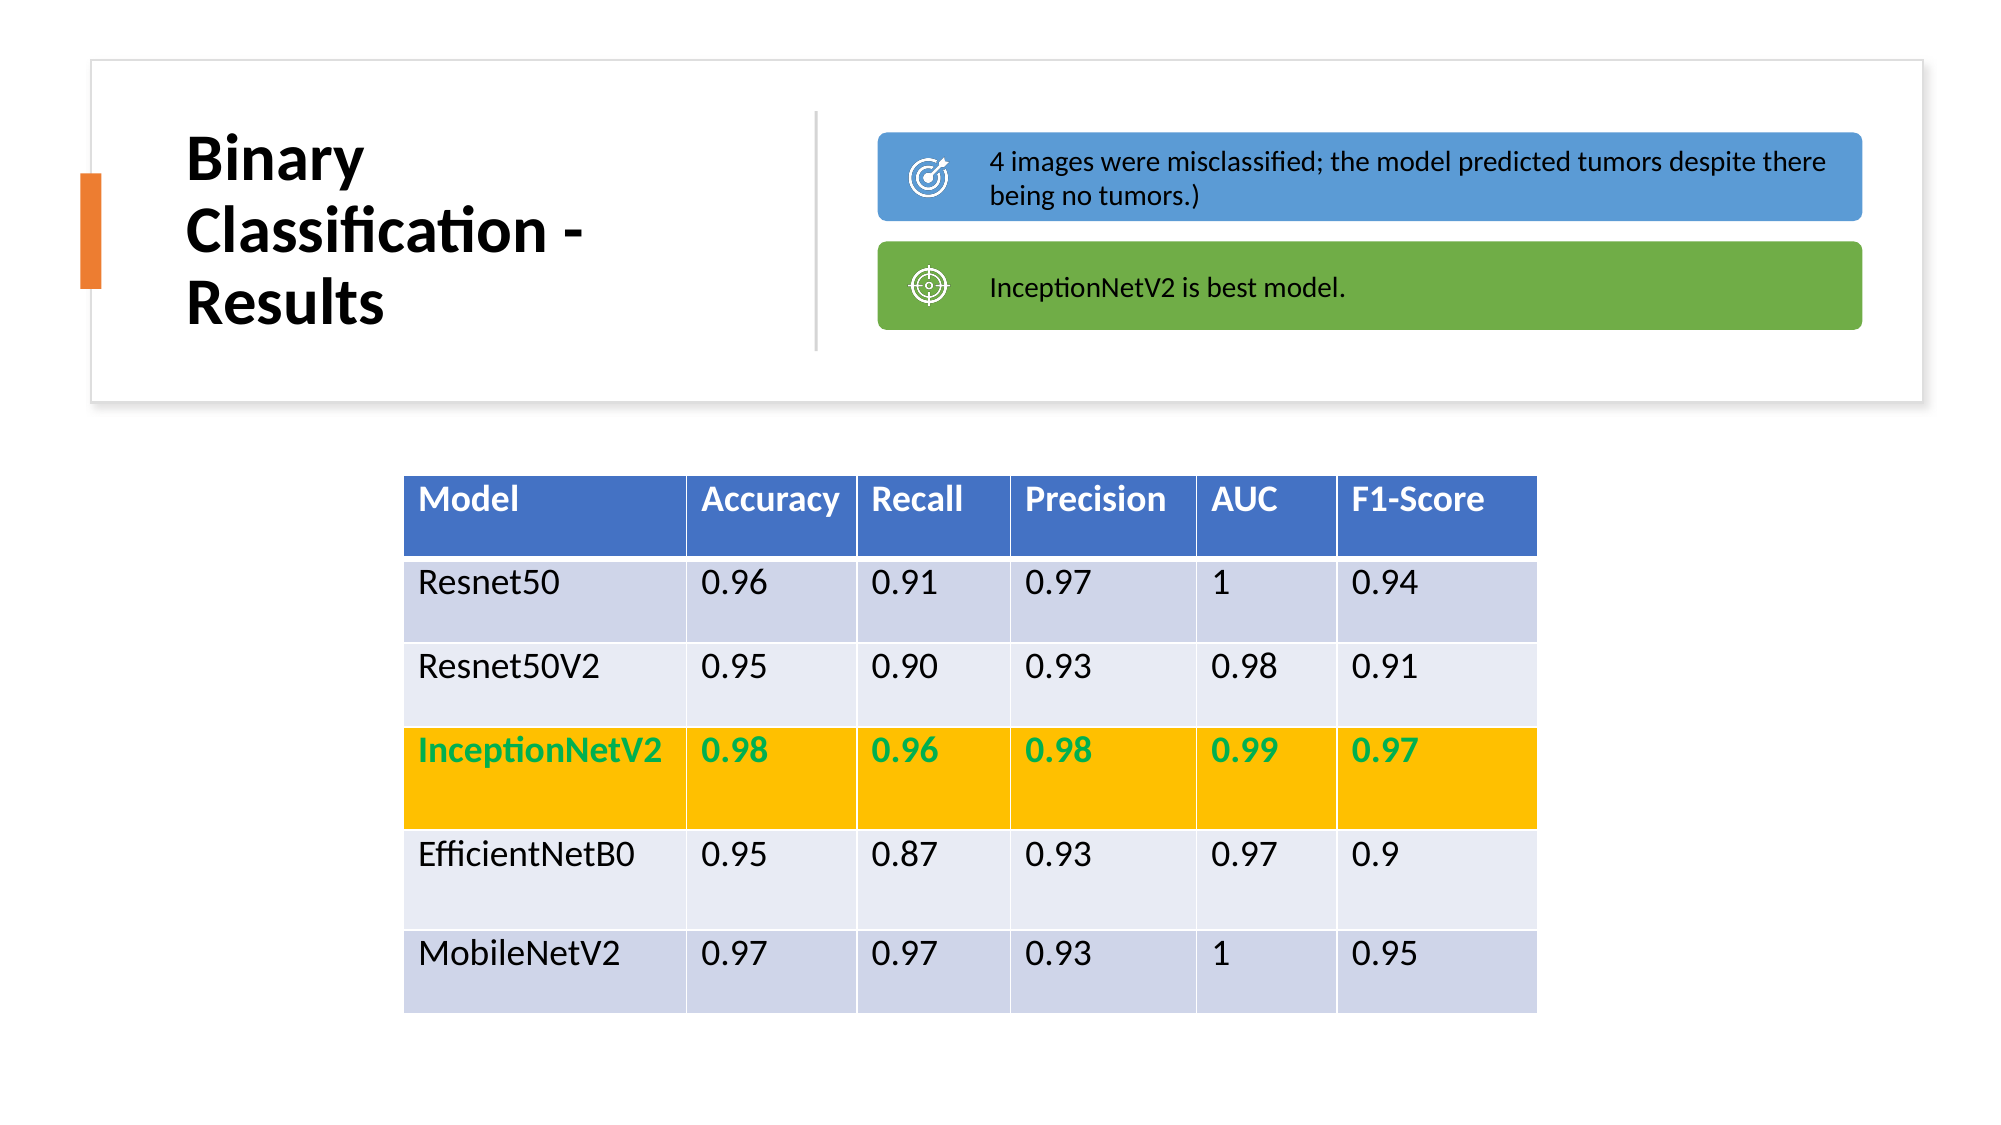

Binary Classification - Results
4 images were misclassified; the model predicted tumors despite there being no tumors.)
InceptionNetV2 is best model.

| Model | Accuracy | Recall | Precision | AUC | F1-Score |
| --- | --- | --- | --- | --- | --- |
| Resnet50 | 0.96 | 0.91 | 0.97 | 1 | 0.94 |
| Resnet50V2 | 0.95 | 0.90 | 0.93 | 0.98 | 0.91 |
| InceptionNetV2 | 0.98 | 0.96 | 0.98 | 0.99 | 0.97 |
| EfficientNetB0 | 0.95 | 0.87 | 0.93 | 0.97 | 0.9 |
| MobileNetV2 | 0.97 | 0.97 | 0.93 | 1 | 0.95 |